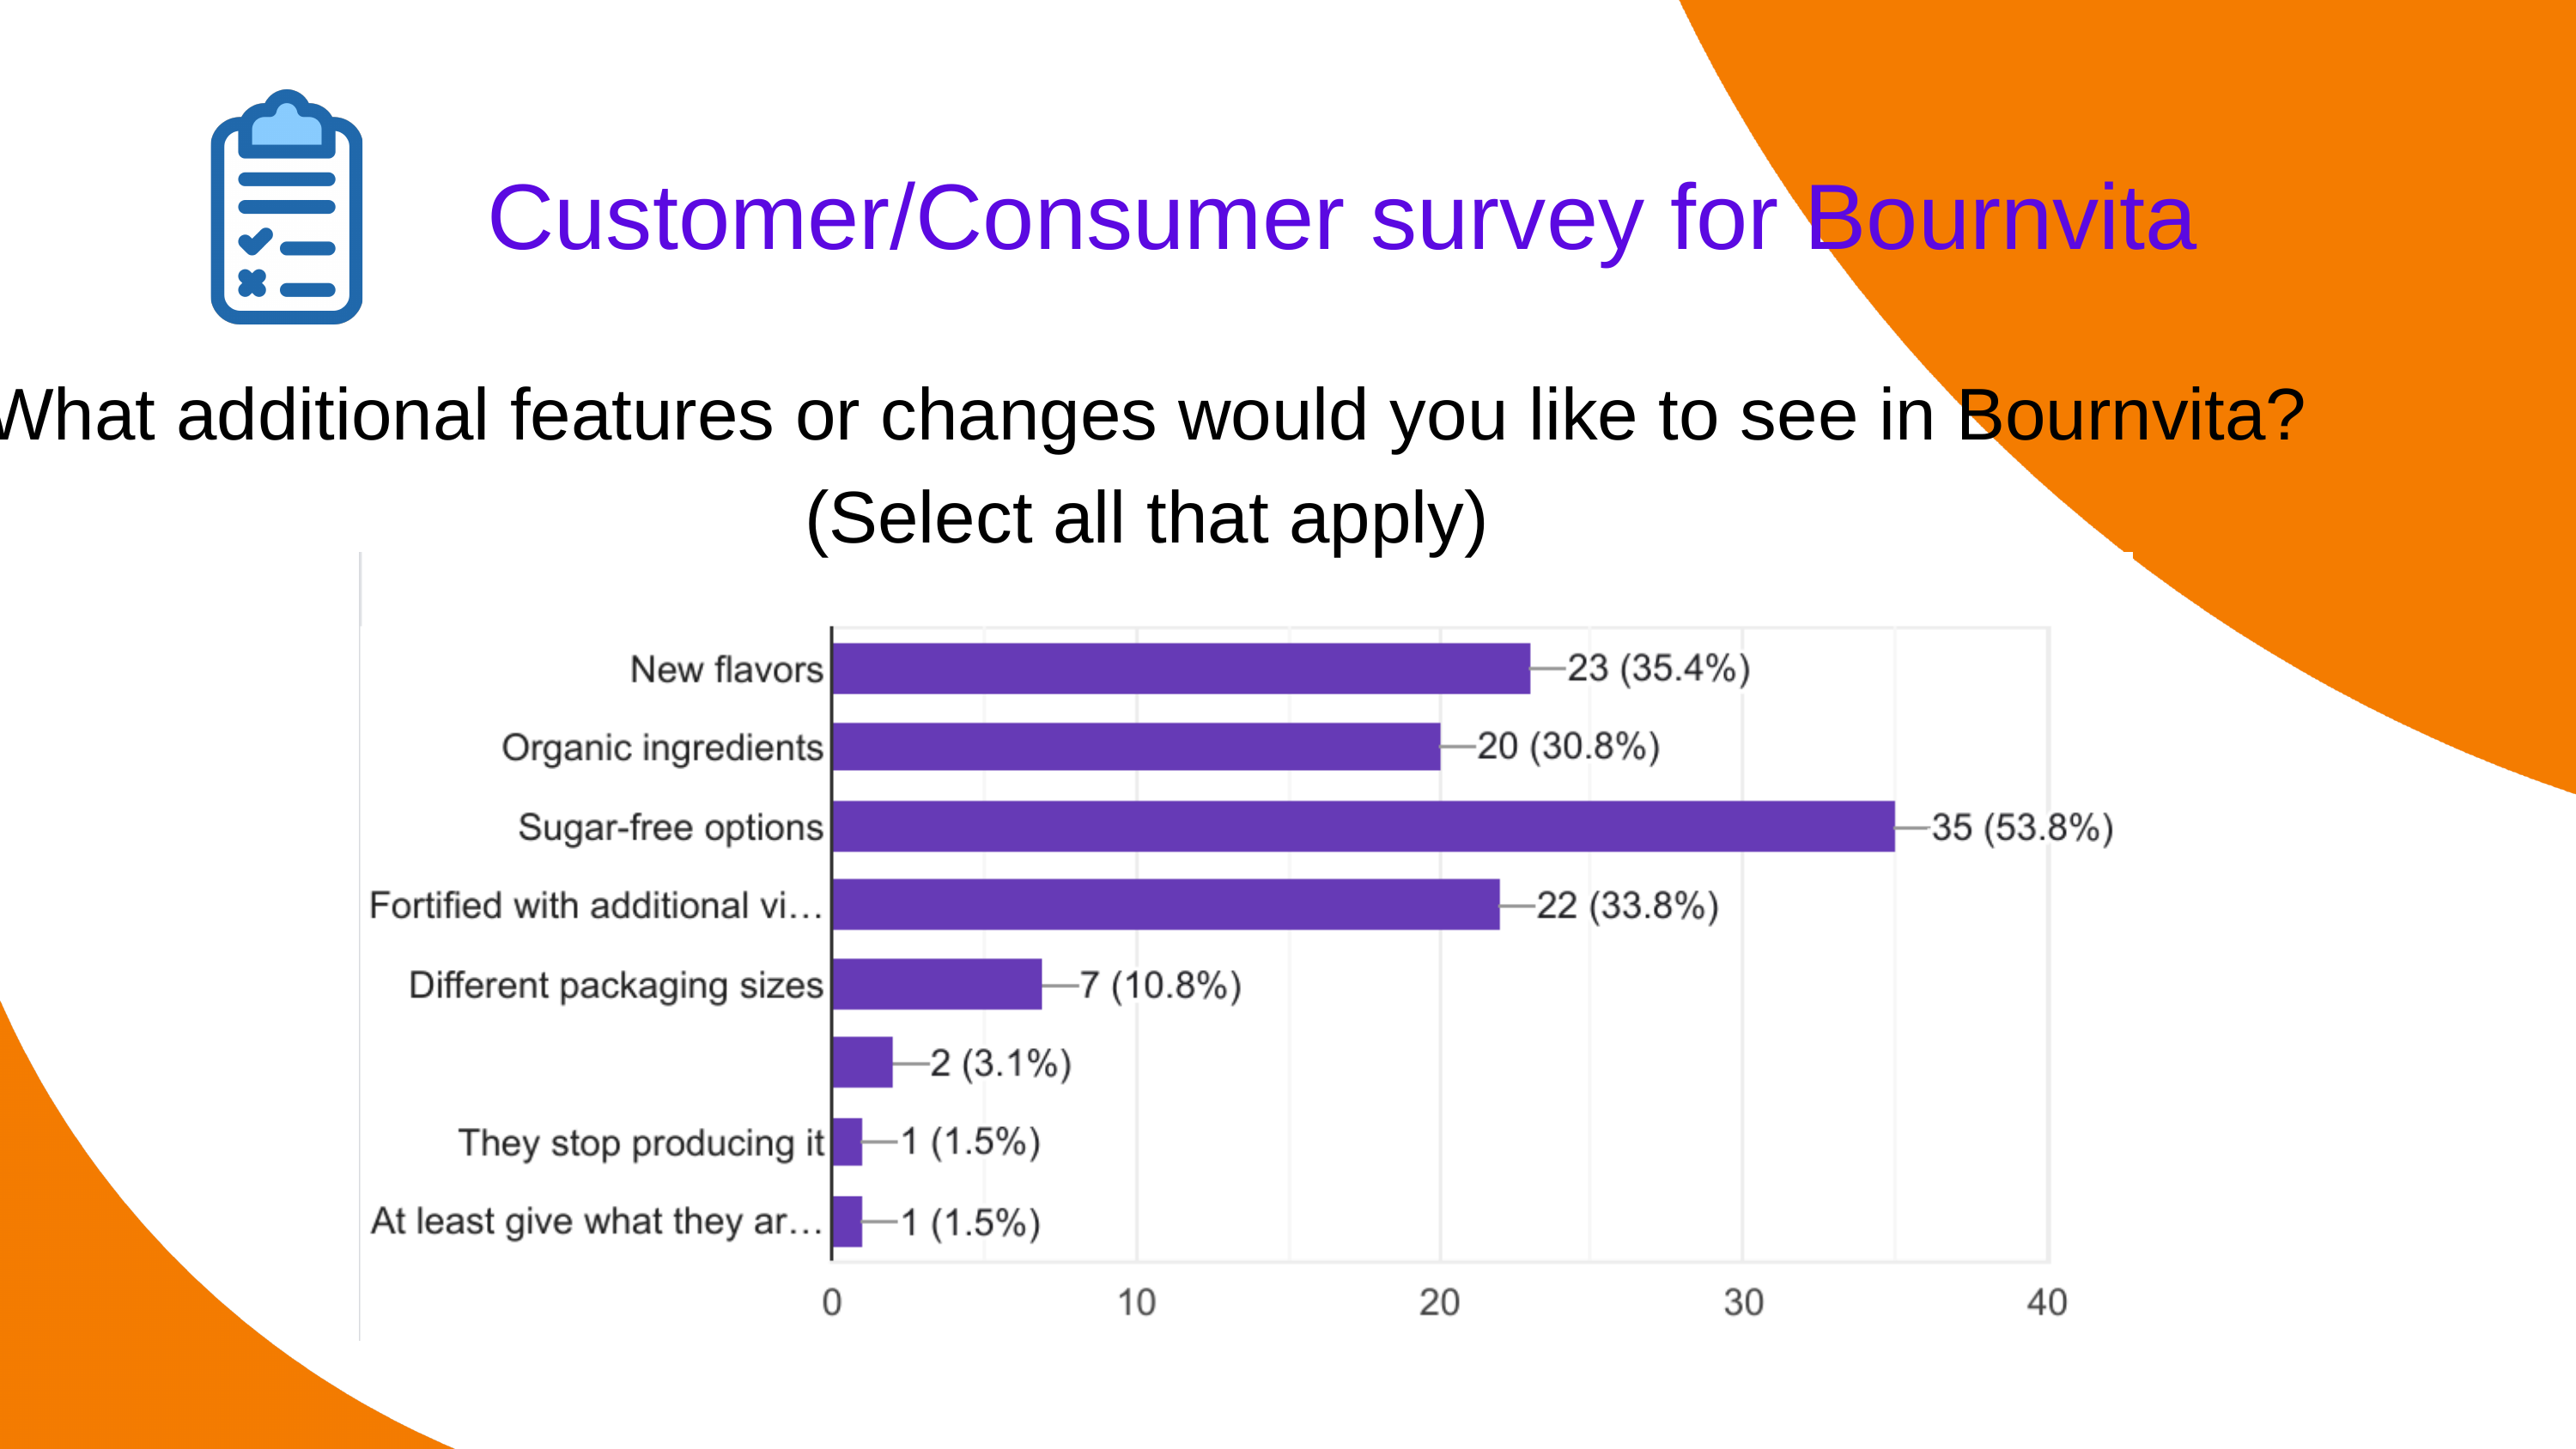

Customer/Consumer survey for Bournvita
What additional features or changes would you like to see in Bournvita? (Select all that apply)